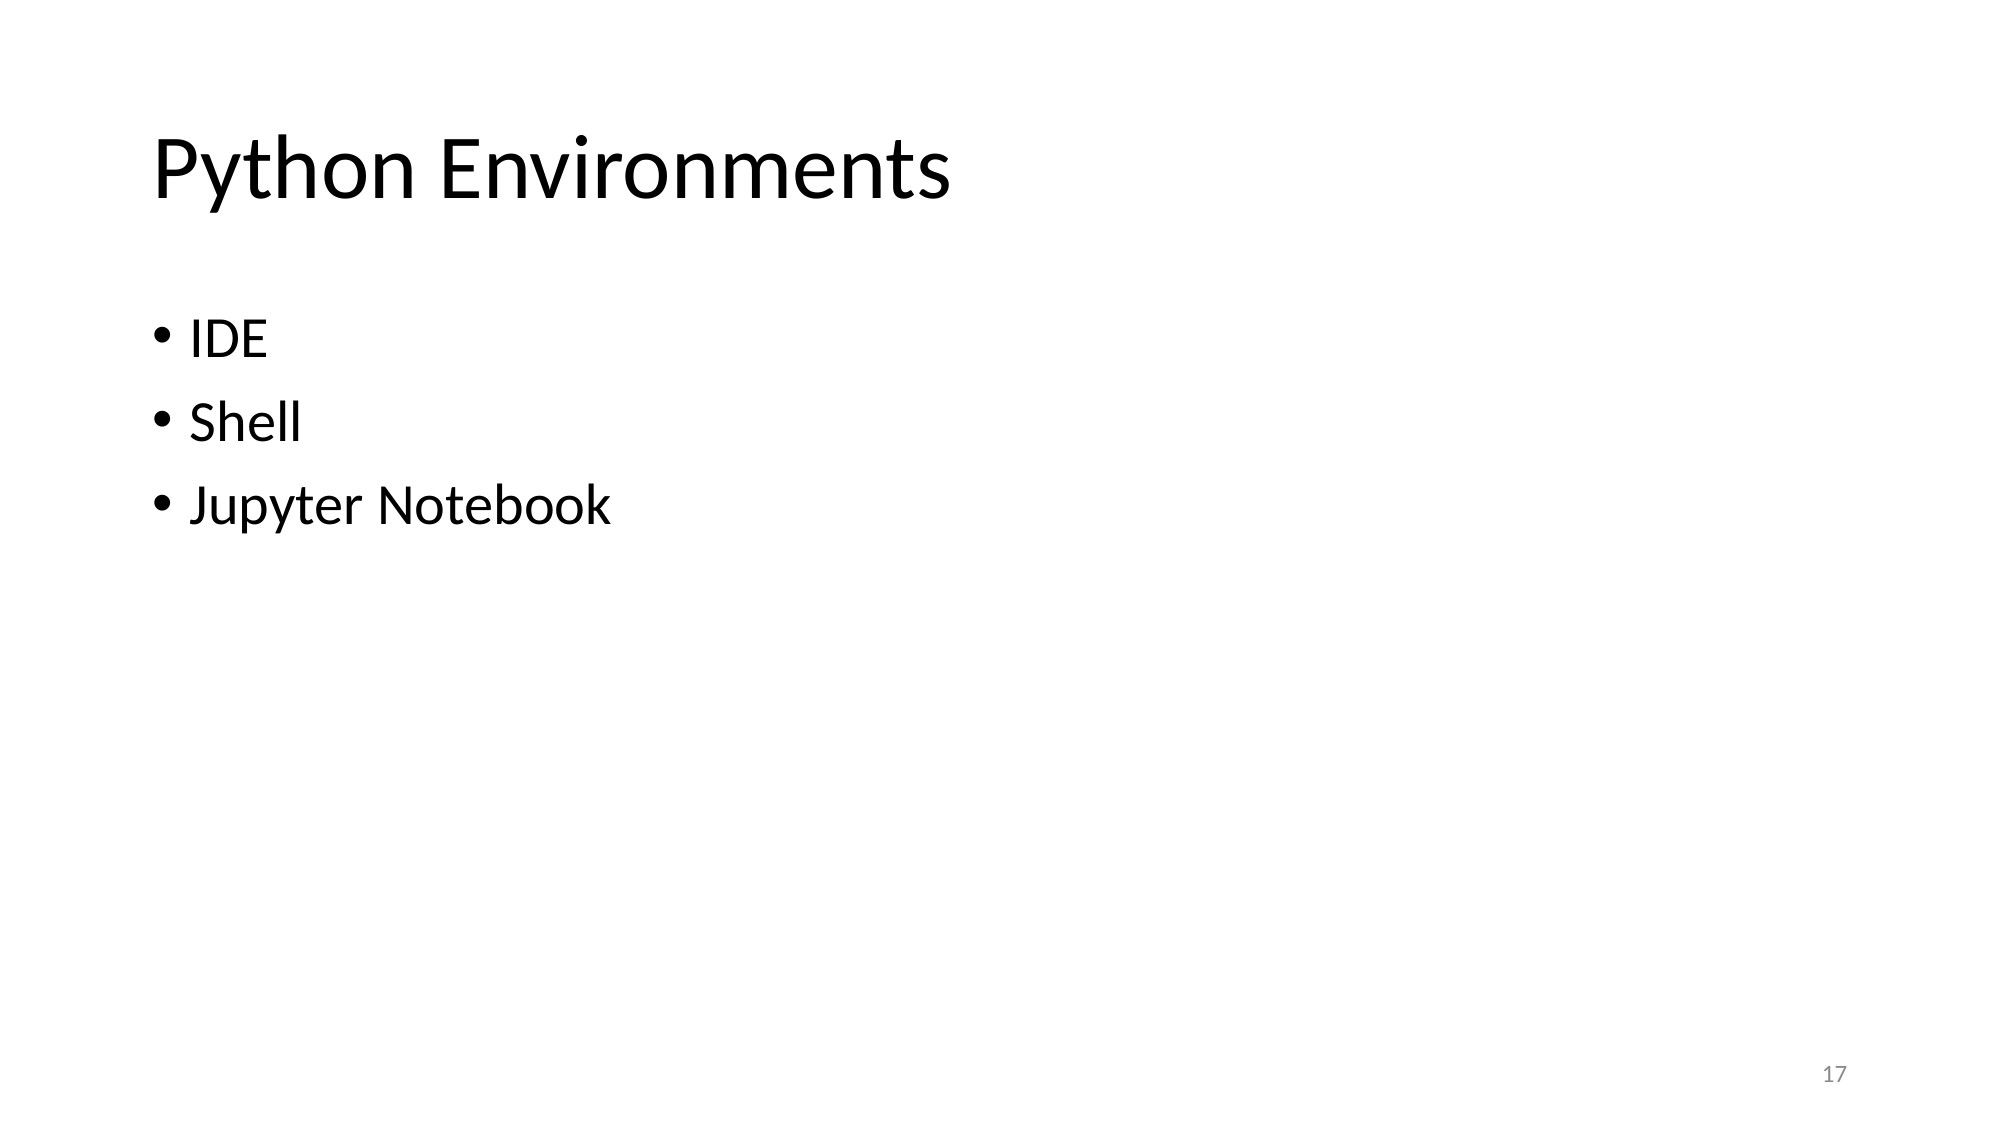

# Python Environments
IDE
Shell
Jupyter Notebook
17